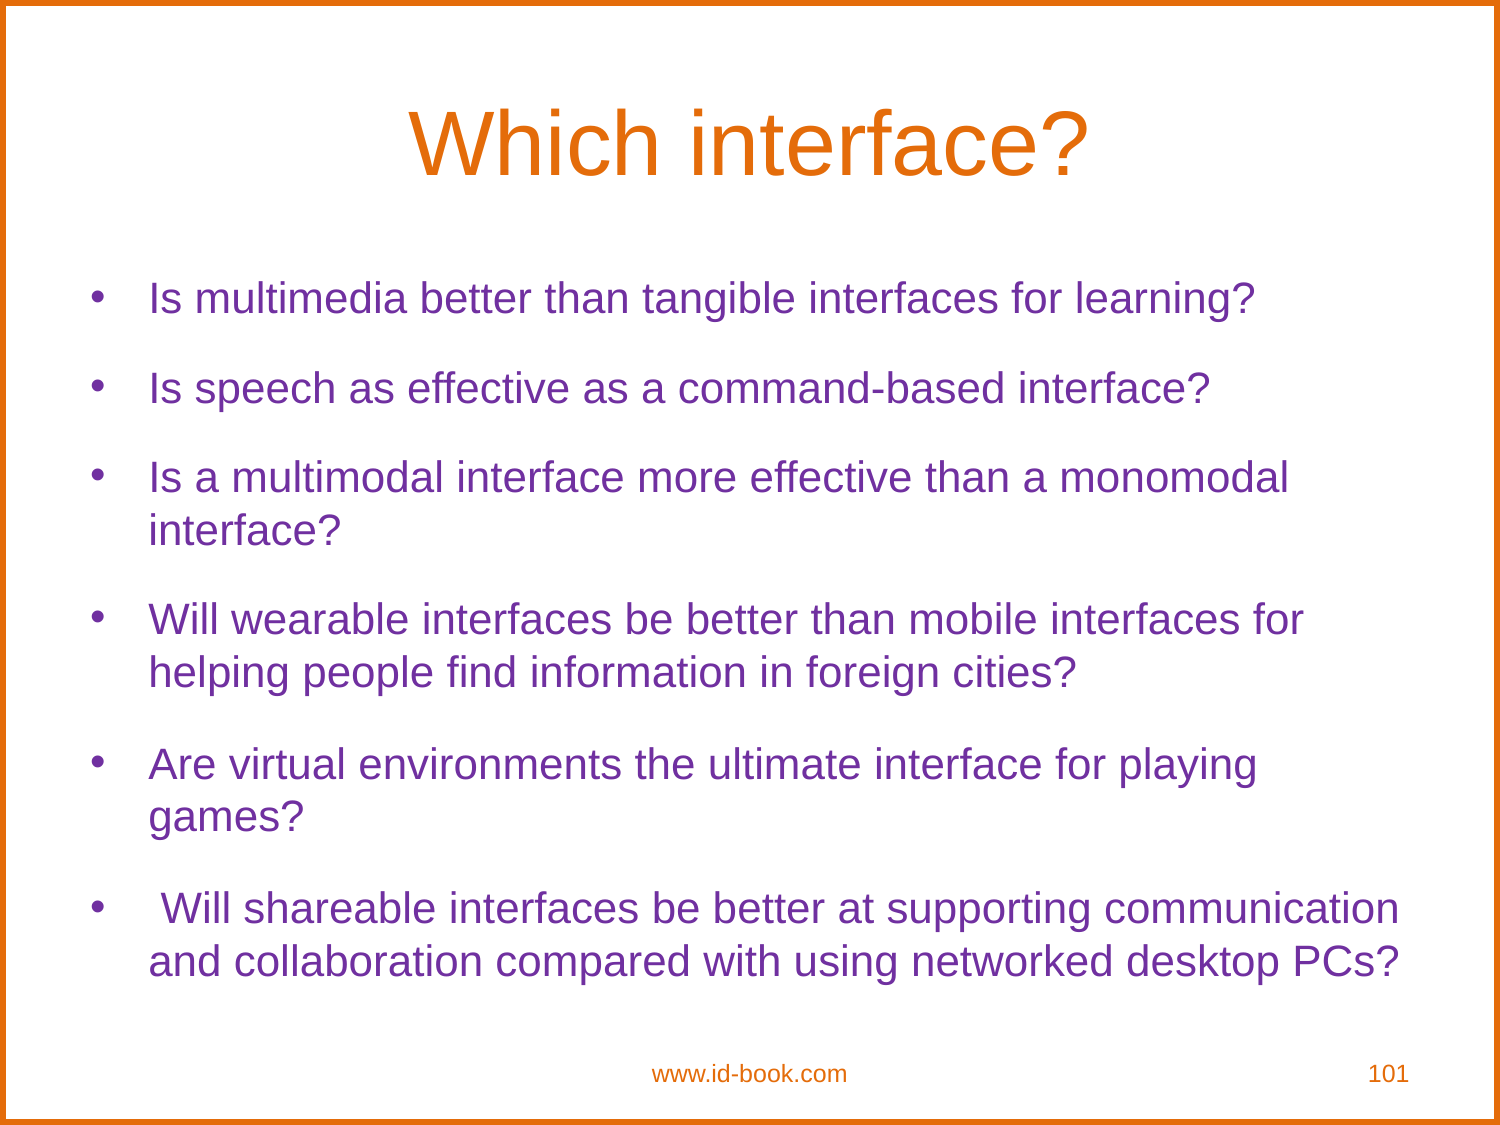

Which interface?
Is multimedia better than tangible interfaces for learning?

Is speech as effective as a command-based interface?

Is a multimodal interface more effective than a monomodal interface?

Will wearable interfaces be better than mobile interfaces for helping people find information in foreign cities?

Are virtual environments the ultimate interface for playing games?

 Will shareable interfaces be better at supporting communication and collaboration compared with using networked desktop PCs?
www.id-book.com
101